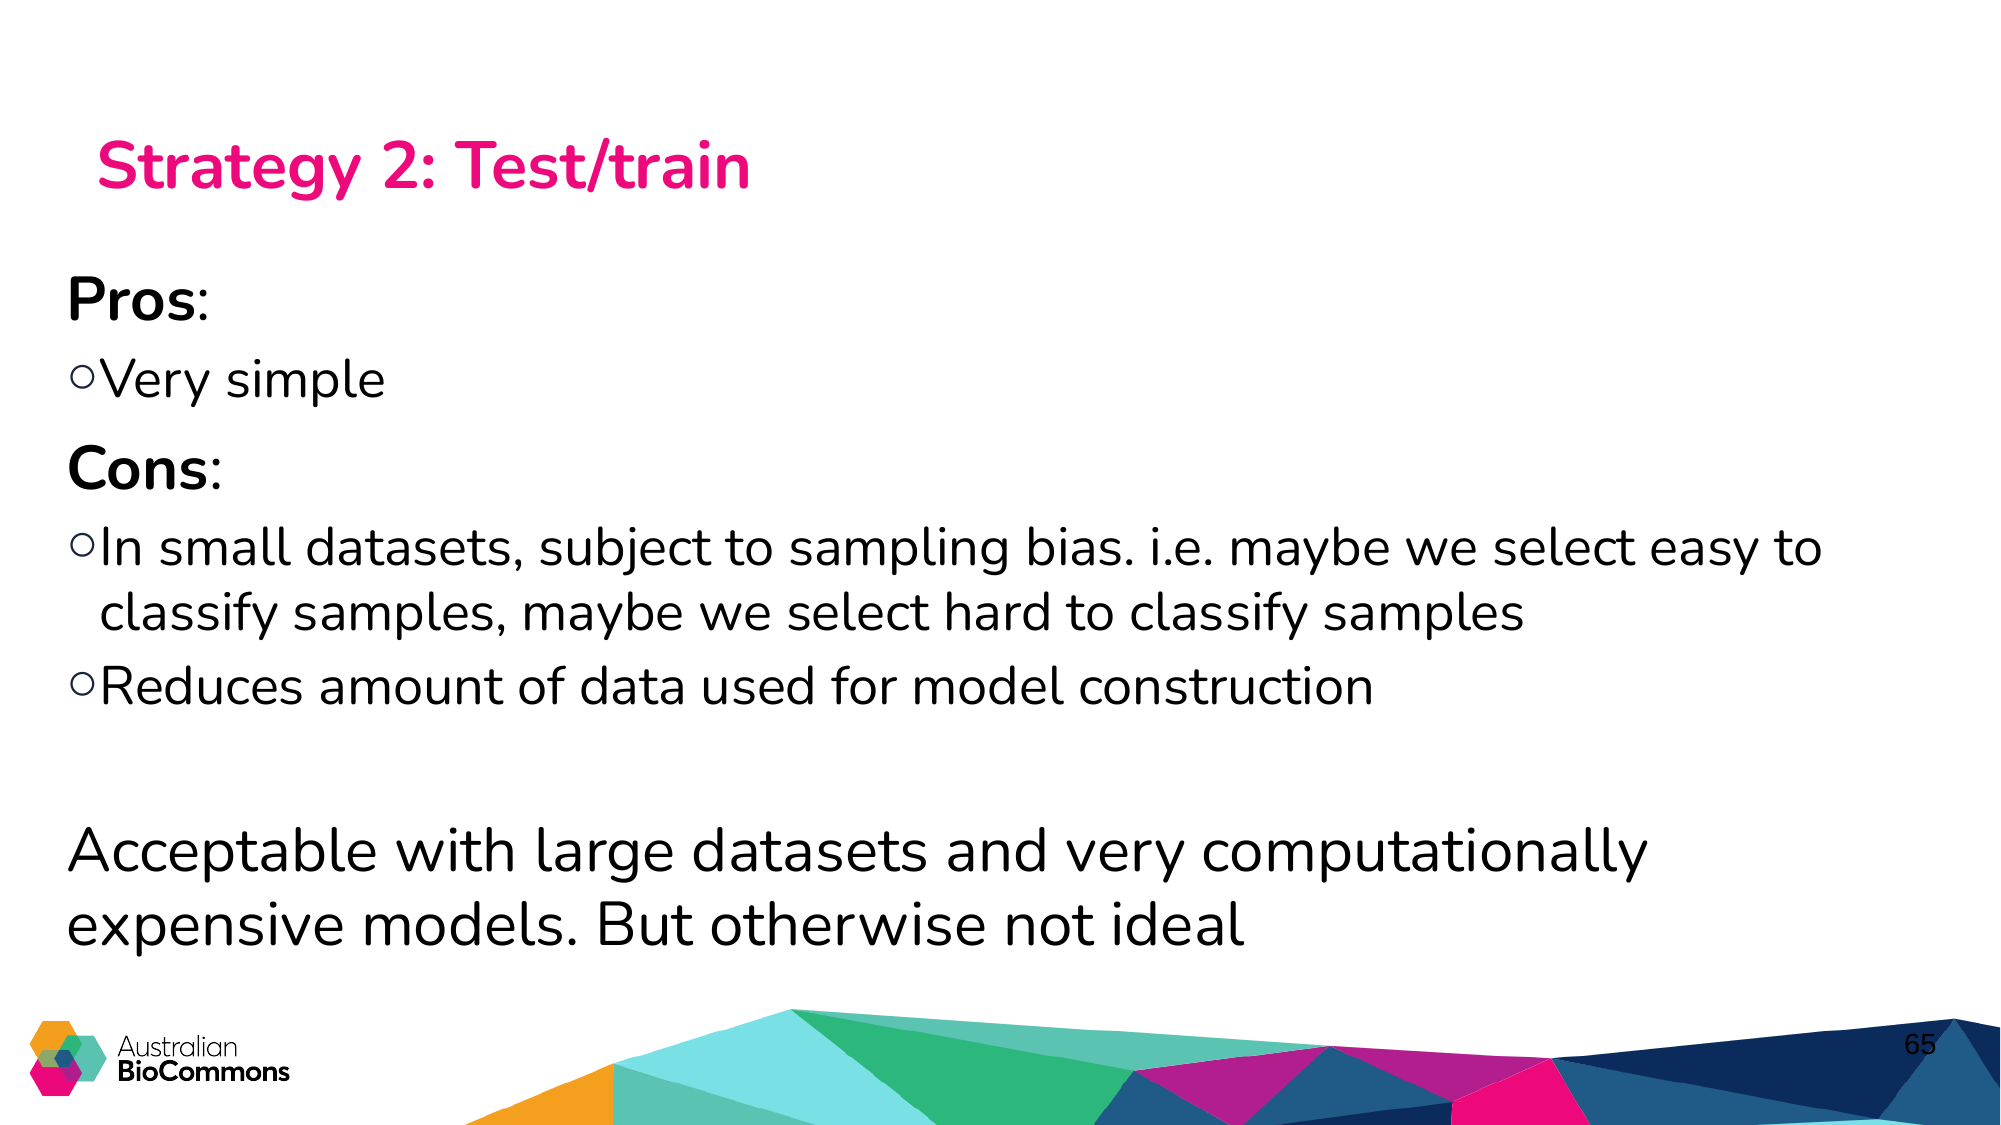

# Strategy 2: Test/train
Pros:
Very simple
Cons:
In small datasets, subject to sampling bias. i.e. maybe we select easy to classify samples, maybe we select hard to classify samples
Reduces amount of data used for model construction

Acceptable with large datasets and very computationally expensive models. But otherwise not ideal
65